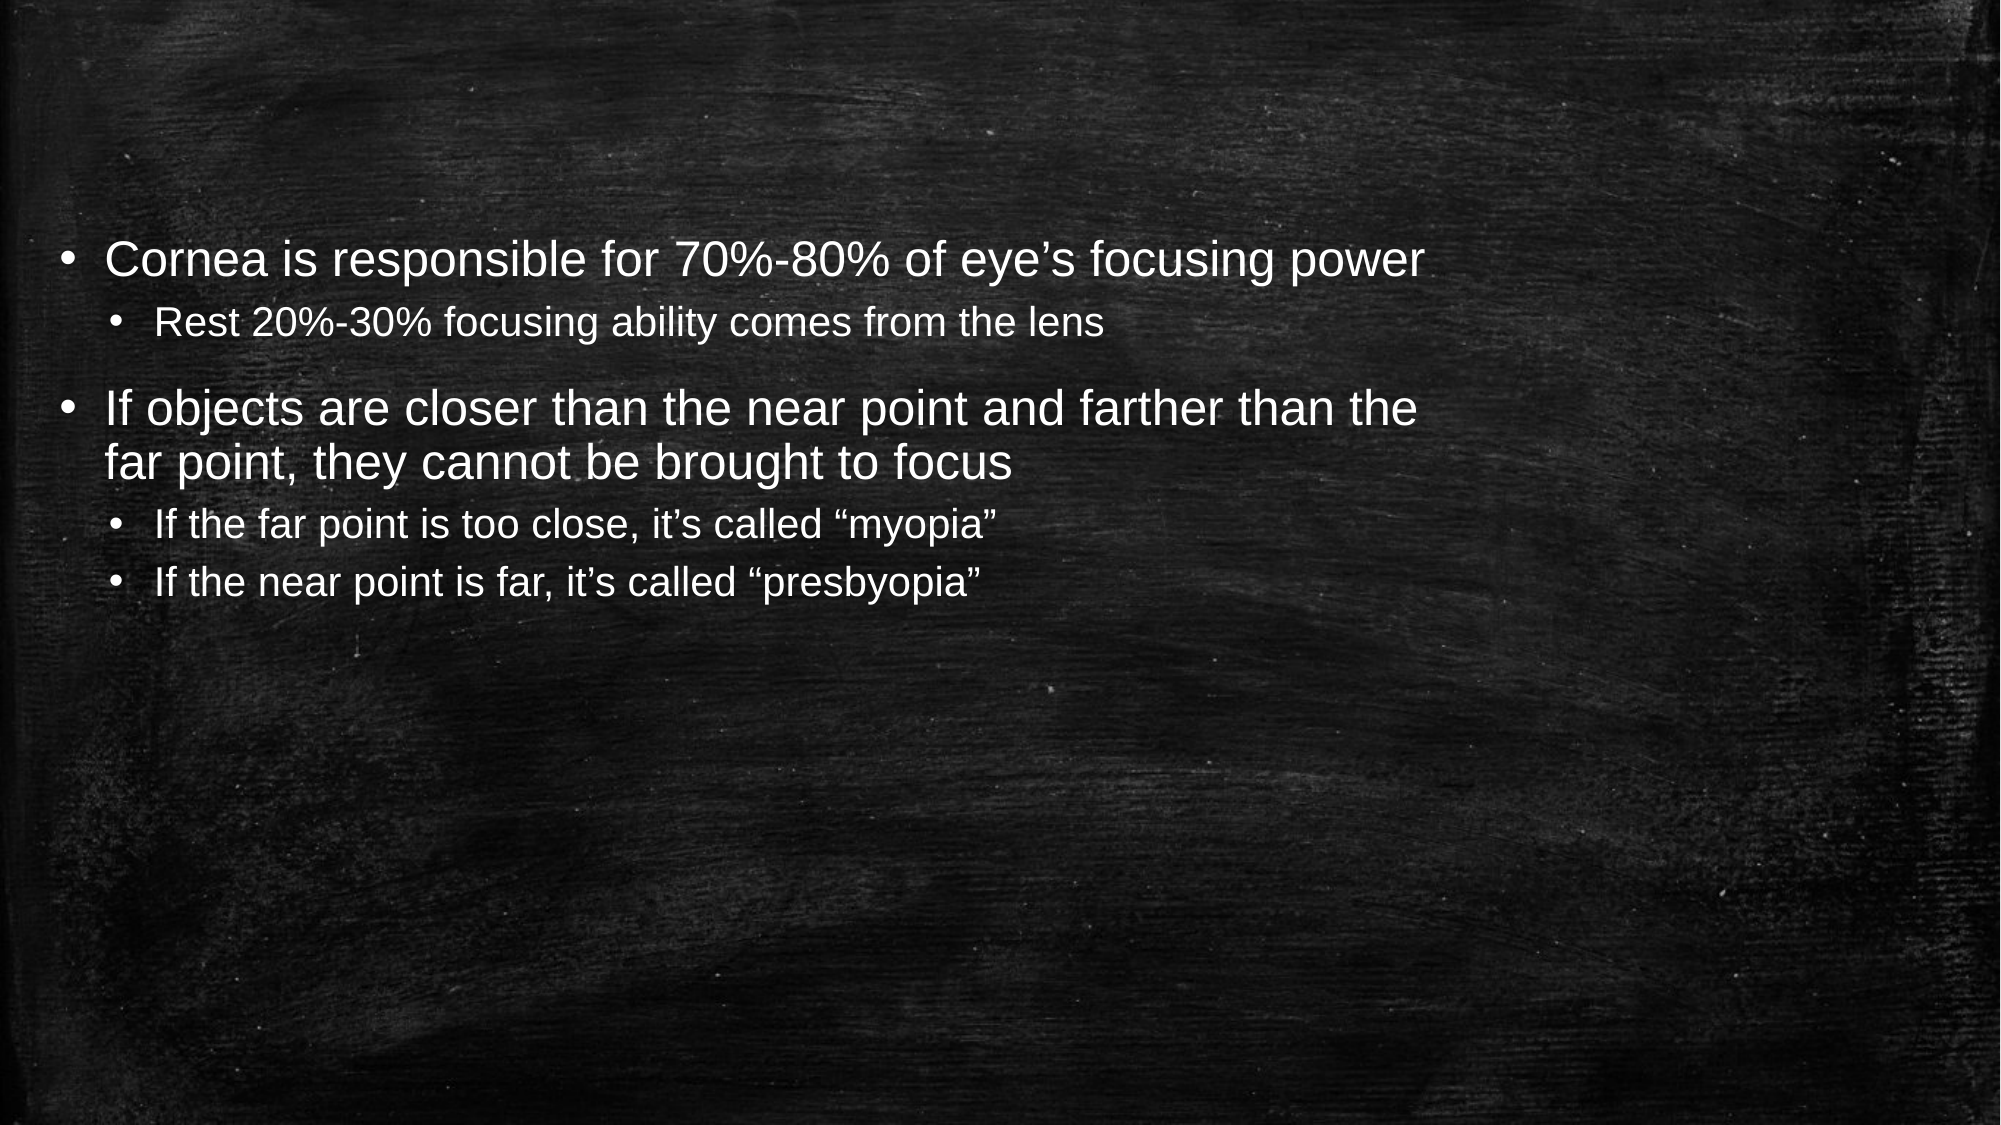

Cornea is responsible for 70%-80% of eye’s focusing power
Rest 20%-30% focusing ability comes from the lens
If objects are closer than the near point and farther than the far point, they cannot be brought to focus
If the far point is too close, it’s called “myopia”
If the near point is far, it’s called “presbyopia”